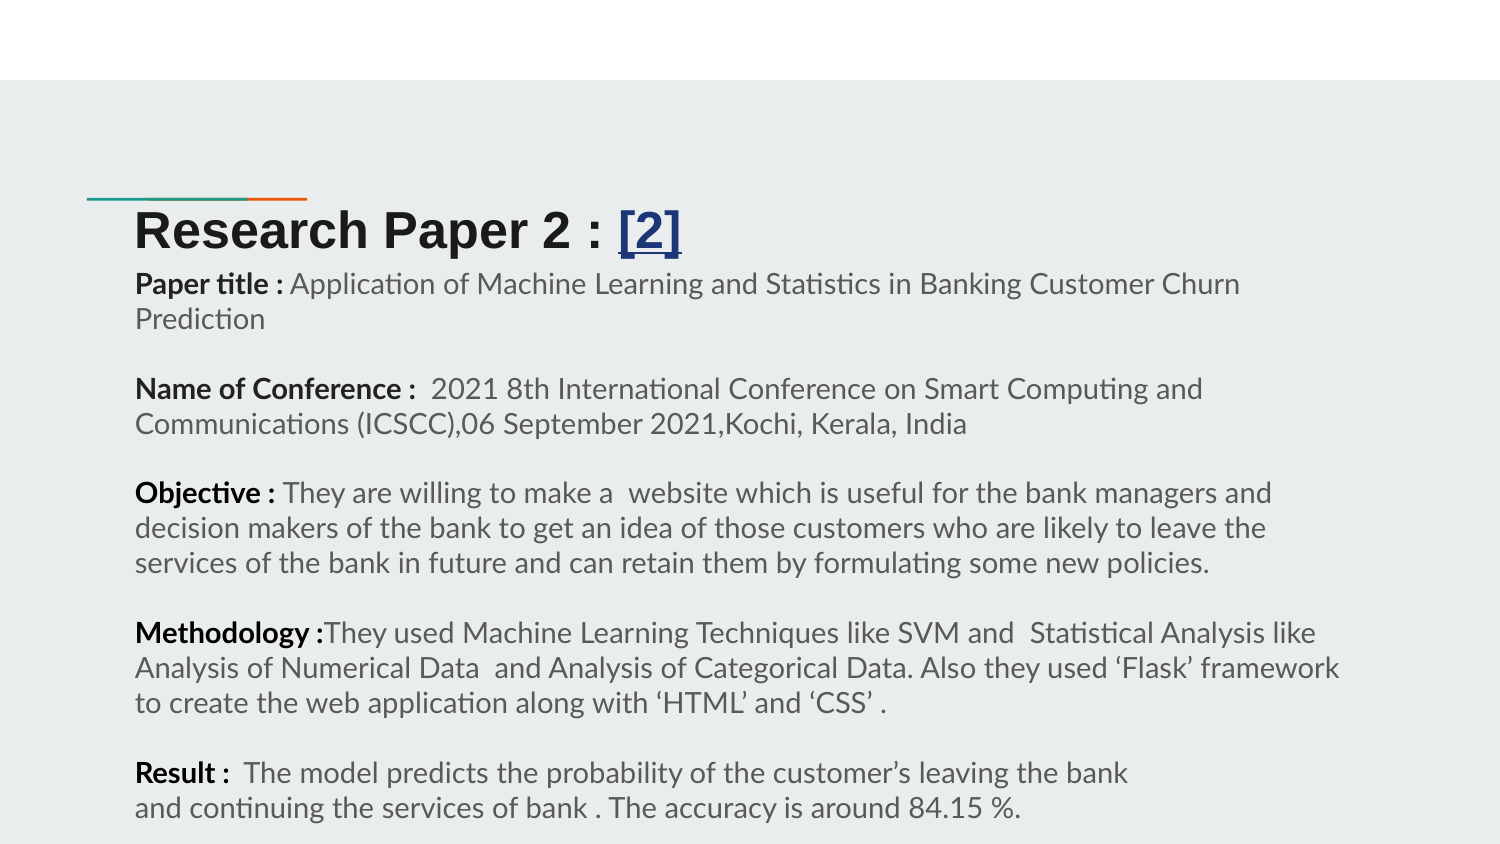

# Research Paper 2 : [2]
Paper title : Application of Machine Learning and Statistics in Banking Customer Churn Prediction

Name of Conference :  2021 8th International Conference on Smart Computing and Communications (ICSCC),06 September 2021,Kochi, Kerala, India

Objective : They are willing to make a  website which is useful for the bank managers and
decision makers of the bank to get an idea of those customers who are likely to leave the services of the bank in future and can retain them by formulating some new policies.

Methodology :They used Machine Learning Techniques like SVM and  Statistical Analysis like Analysis of Numerical Data  and Analysis of Categorical Data. Also they used ‘Flask’ framework to create the web application along with ‘HTML’ and ‘CSS’ .

Result :  The model predicts the probability of the customer’s leaving the bank
and continuing the services of bank . The accuracy is around 84.15 %.